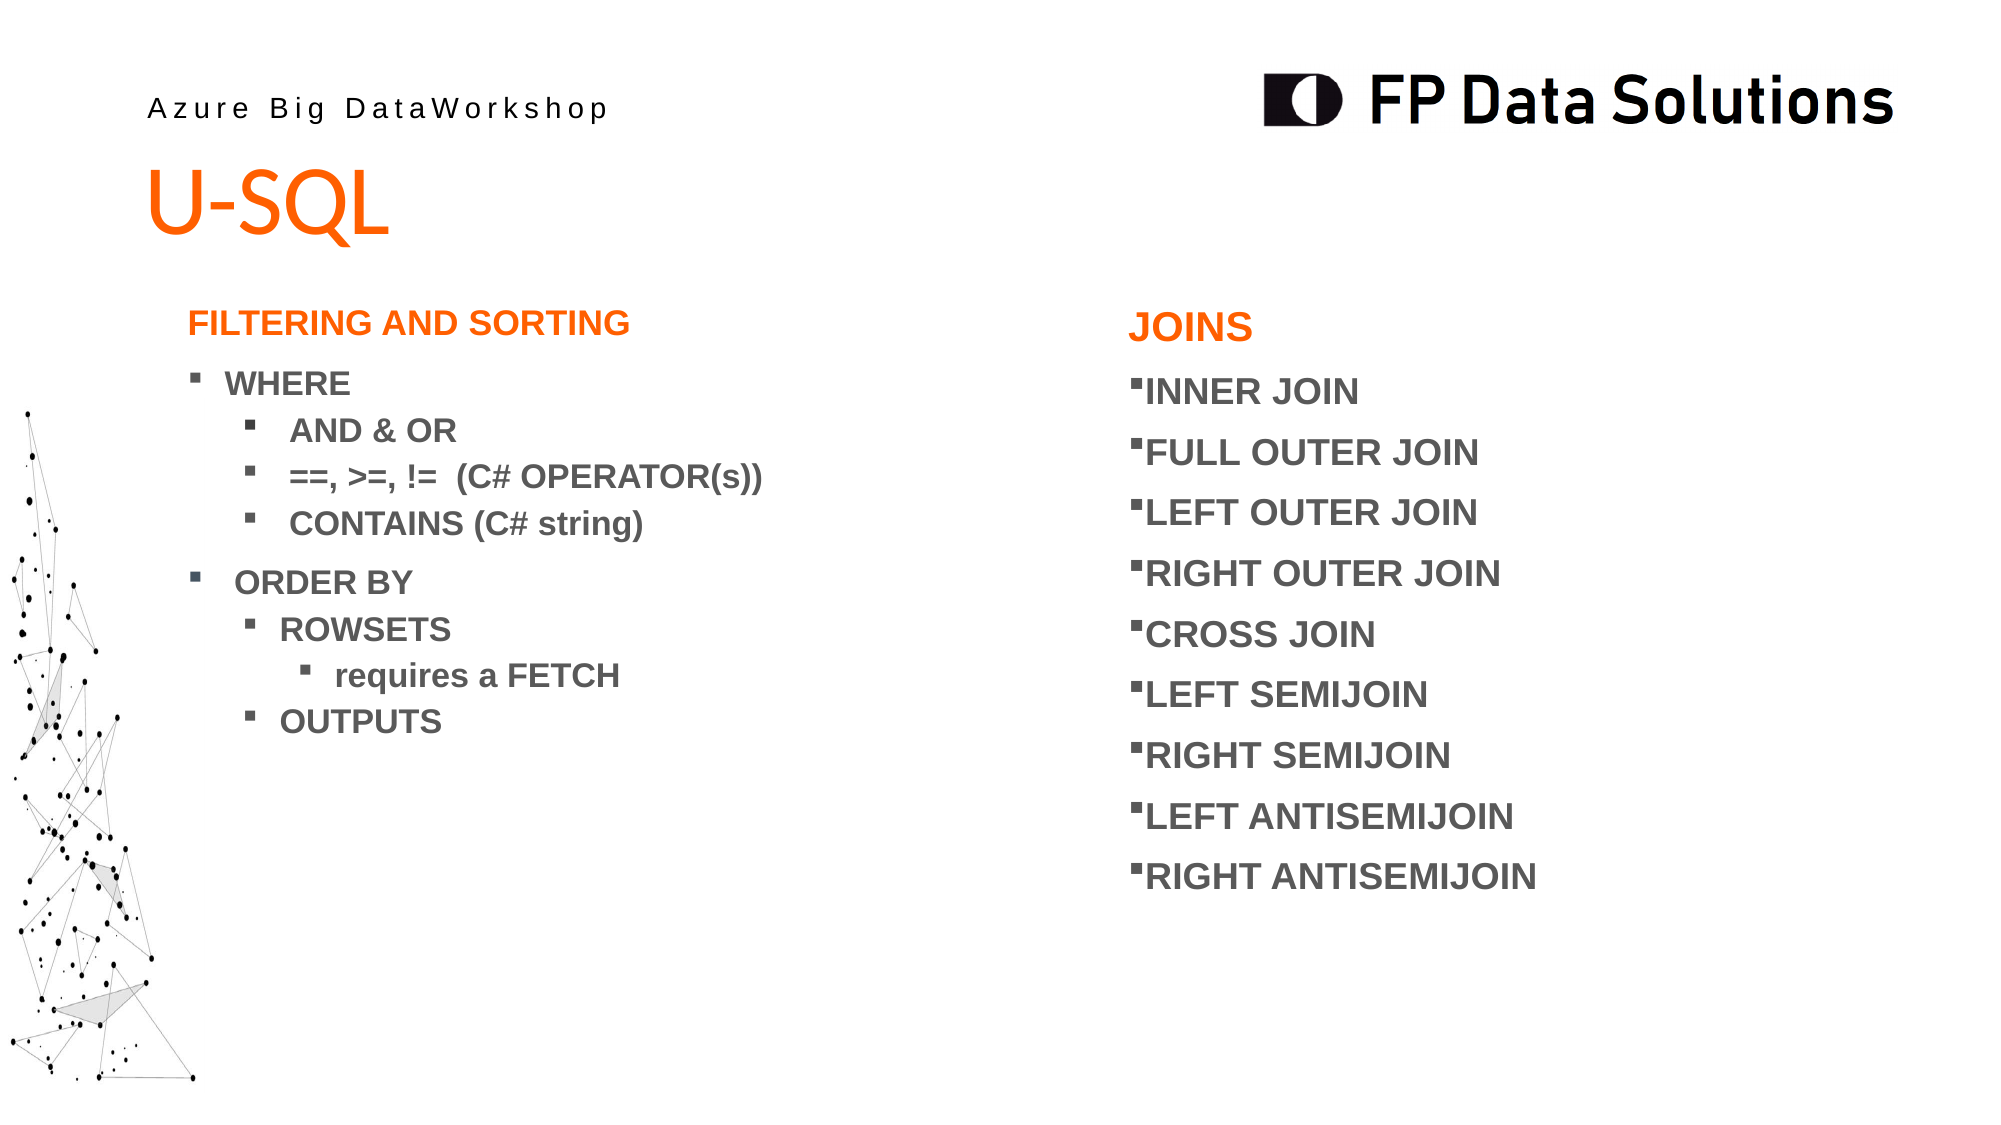

U-SQL
FILTERING AND SORTING
WHERE
 AND & OR
 ==, >=, !=  (C# OPERATOR(s))
 CONTAINS (C# string)
 ORDER BY
ROWSETS
requires a FETCH
OUTPUTS
JOINS
INNER JOIN
FULL OUTER JOIN
LEFT OUTER JOIN
RIGHT OUTER JOIN
CROSS JOIN
LEFT SEMIJOIN
RIGHT SEMIJOIN
LEFT ANTISEMIJOIN
RIGHT ANTISEMIJOIN